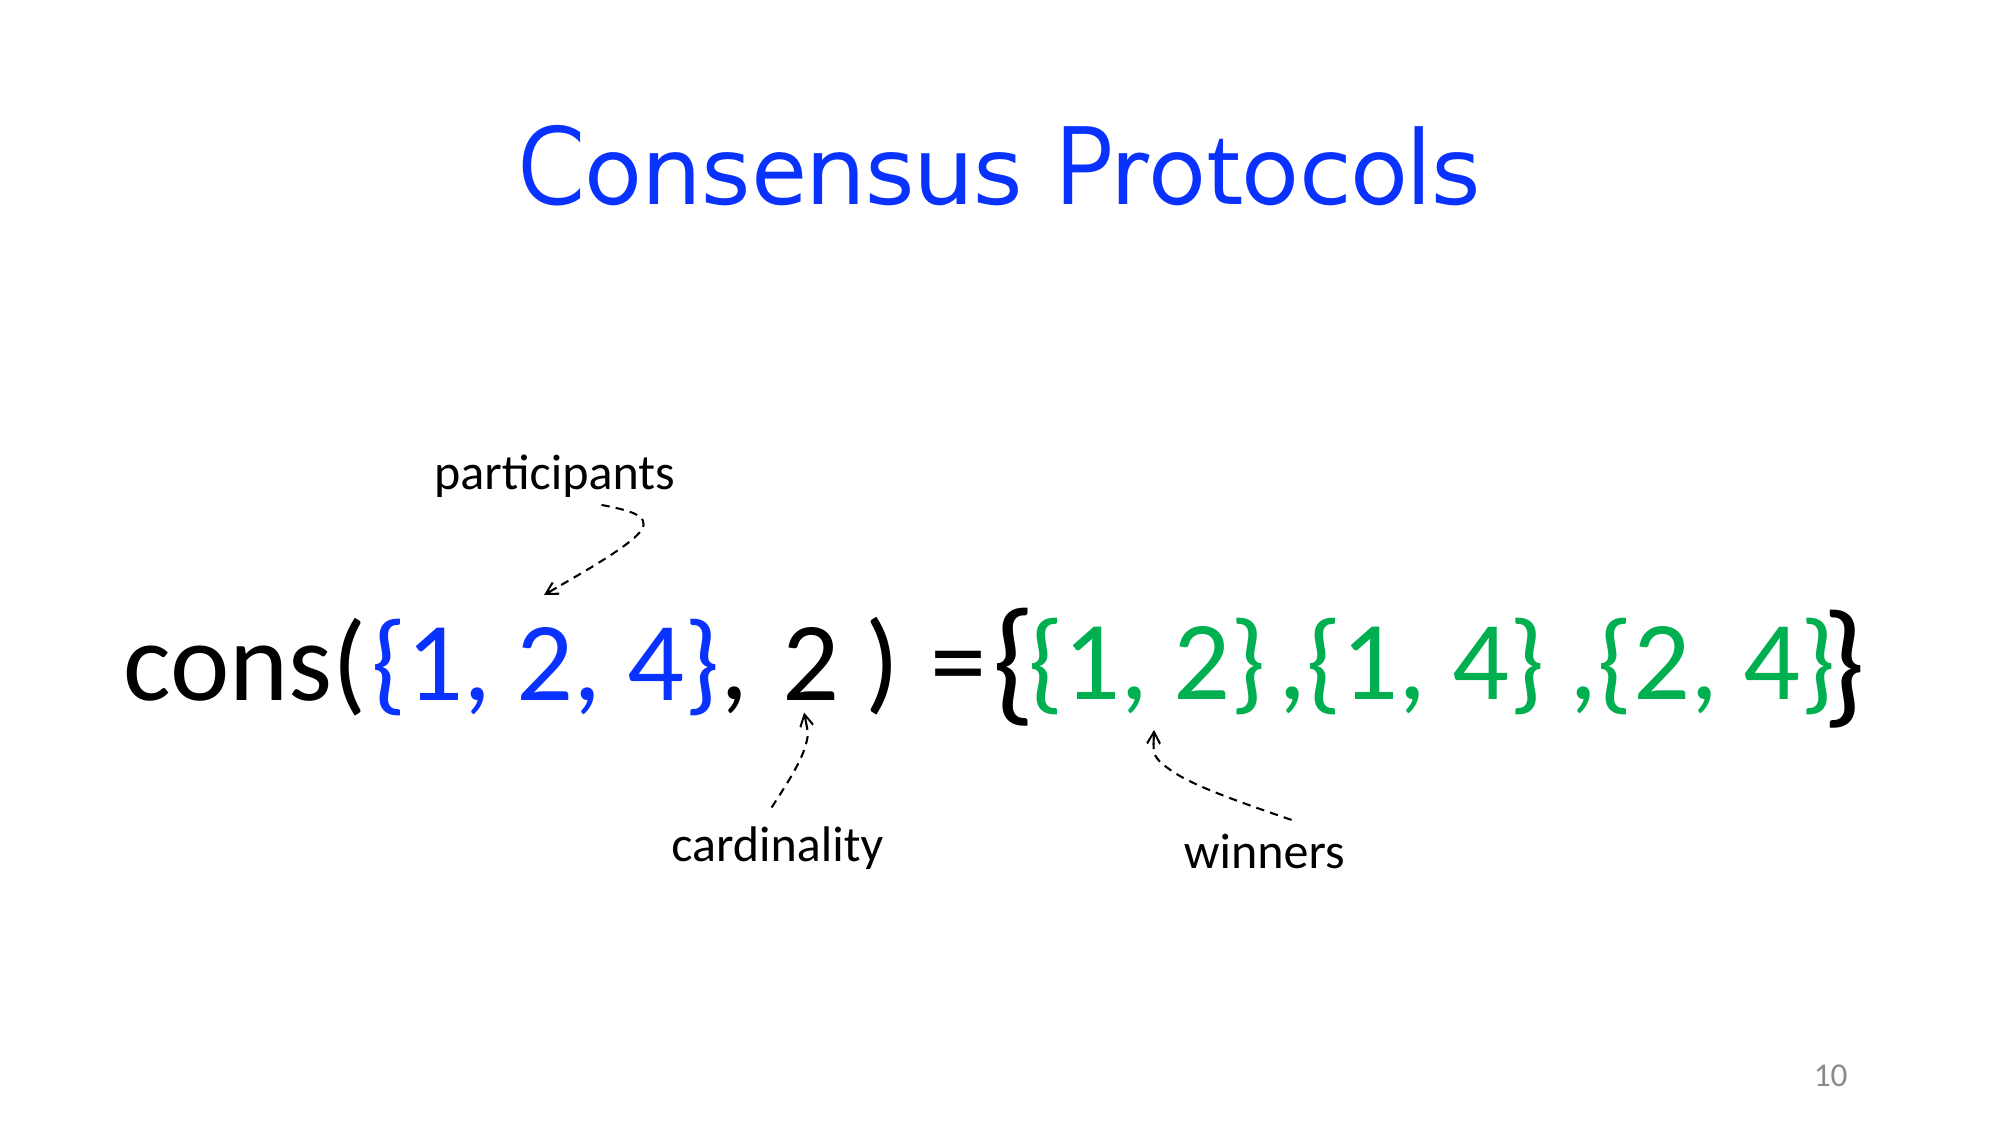

# Consensus Protocols

participants

{
}
,
)
=
{1, 2}
,{1, 4} ,{2, 4}
{1, 2, 4}
2
cons(

cardinality
winners
10